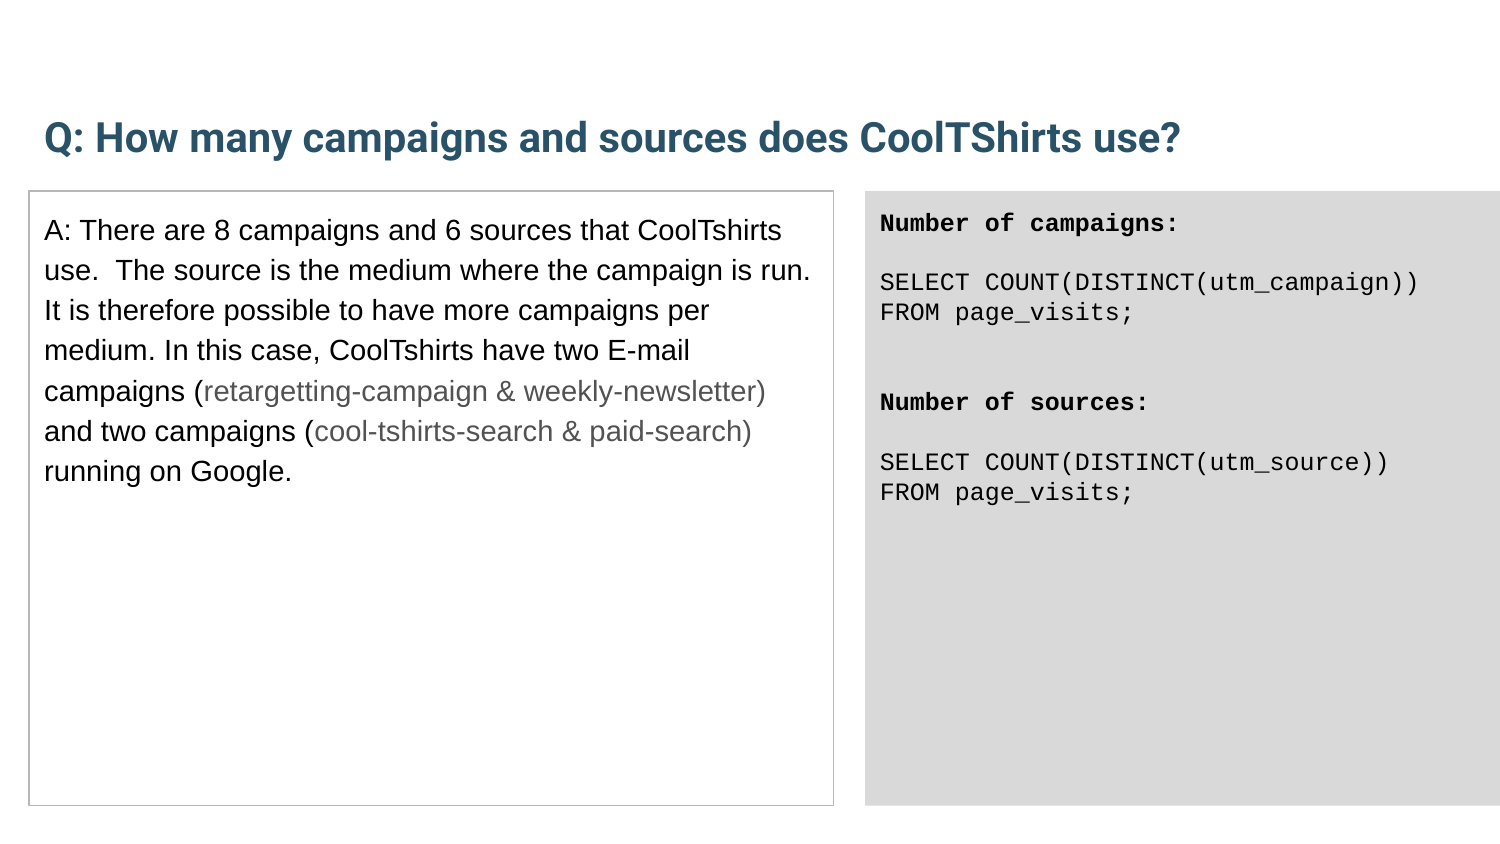

Q: How many campaigns and sources does CoolTShirts use?
A: There are 8 campaigns and 6 sources that CoolTshirts use.  The source is the medium where the campaign is run. It is therefore possible to have more campaigns per medium. In this case, CoolTshirts have two E-mail campaigns (retargetting-campaign & weekly-newsletter)
and two campaigns (cool-tshirts-search & paid-search) running on Google.
Number of campaigns:

SELECT COUNT(DISTINCT(utm_campaign))
FROM page_visits;

Number of sources:

SELECT COUNT(DISTINCT(utm_source))
FROM page_visits;